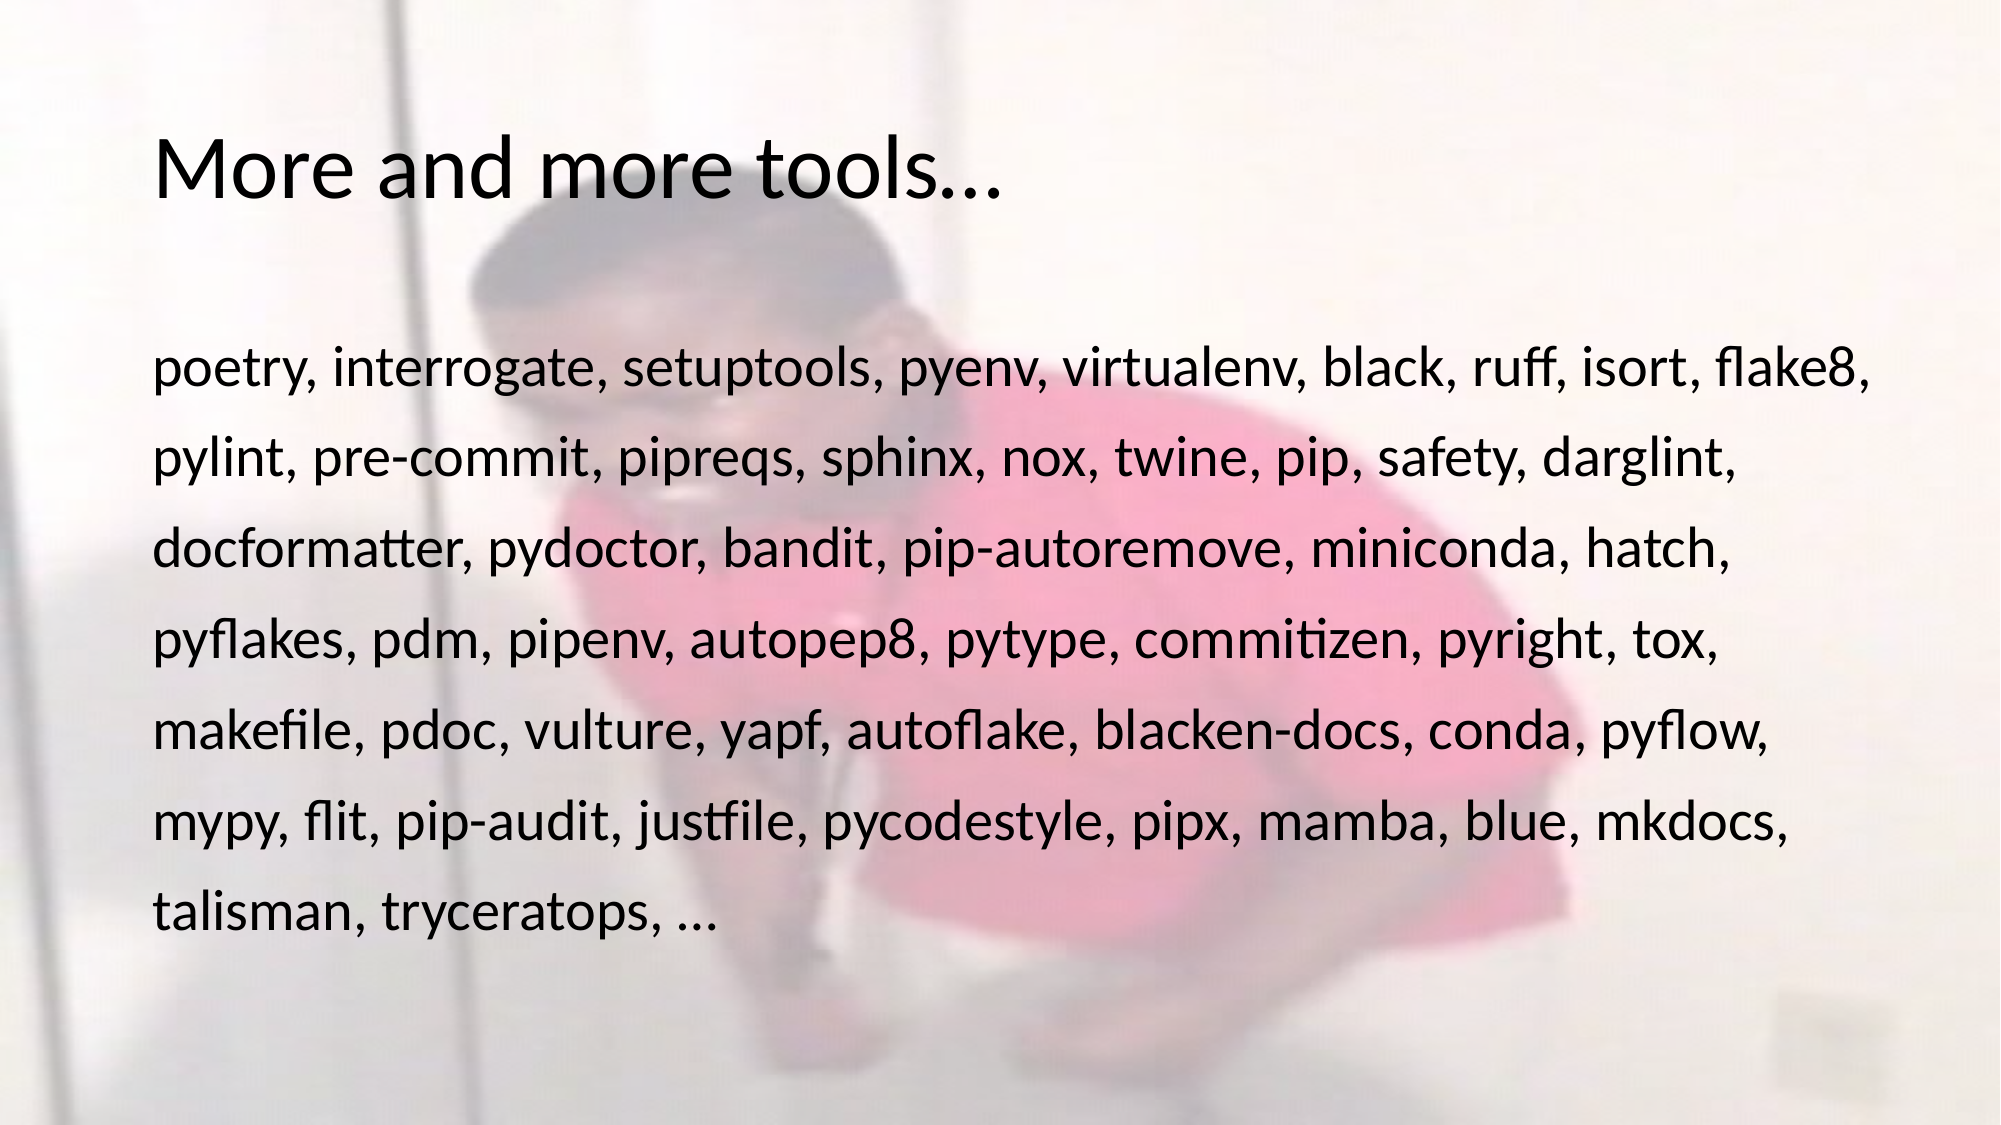

# More and more tools…
poetry, interrogate, setuptools, pyenv, virtualenv, black, ruff, isort, flake8, pylint, pre-commit, pipreqs, sphinx, nox, twine, pip, safety, darglint, docformatter, pydoctor, bandit, pip-autoremove, miniconda, hatch, pyflakes, pdm, pipenv, autopep8, pytype, commitizen, pyright, tox, makefile, pdoc, vulture, yapf, autoflake, blacken-docs, conda, pyflow, mypy, flit, pip-audit, justfile, pycodestyle, pipx, mamba, blue, mkdocs, talisman, tryceratops, …